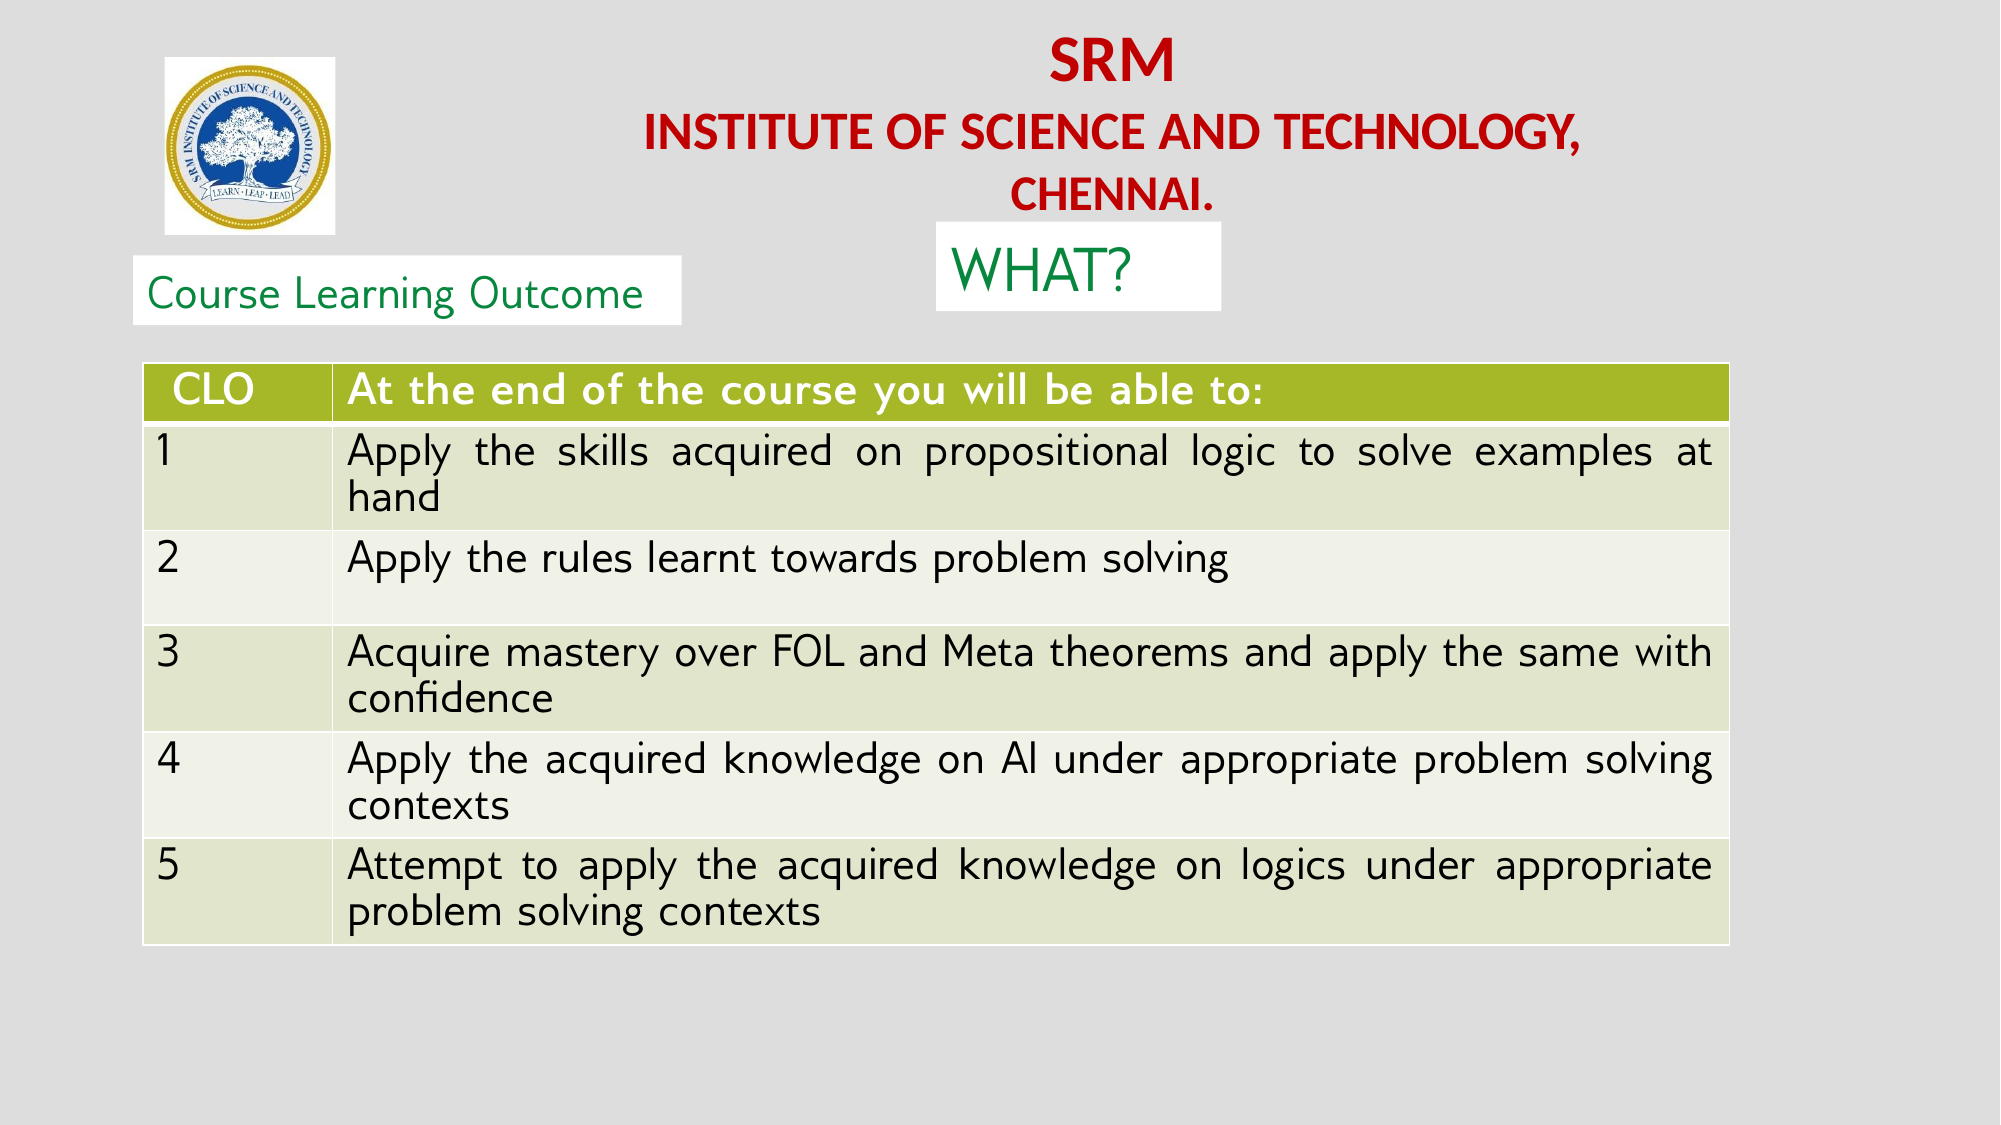

WHAT?
Course Learning Outcome
| CLO | At the end of the course you will be able to: |
| --- | --- |
| 1 | Apply the skills acquired on propositional logic to solve examples at hand |
| 2 | Apply the rules learnt towards problem solving |
| 3 | Acquire mastery over FOL and Meta theorems and apply the same with confidence |
| 4 | Apply the acquired knowledge on AI under appropriate problem solving contexts |
| 5 | Attempt to apply the acquired knowledge on logics under appropriate problem solving contexts |